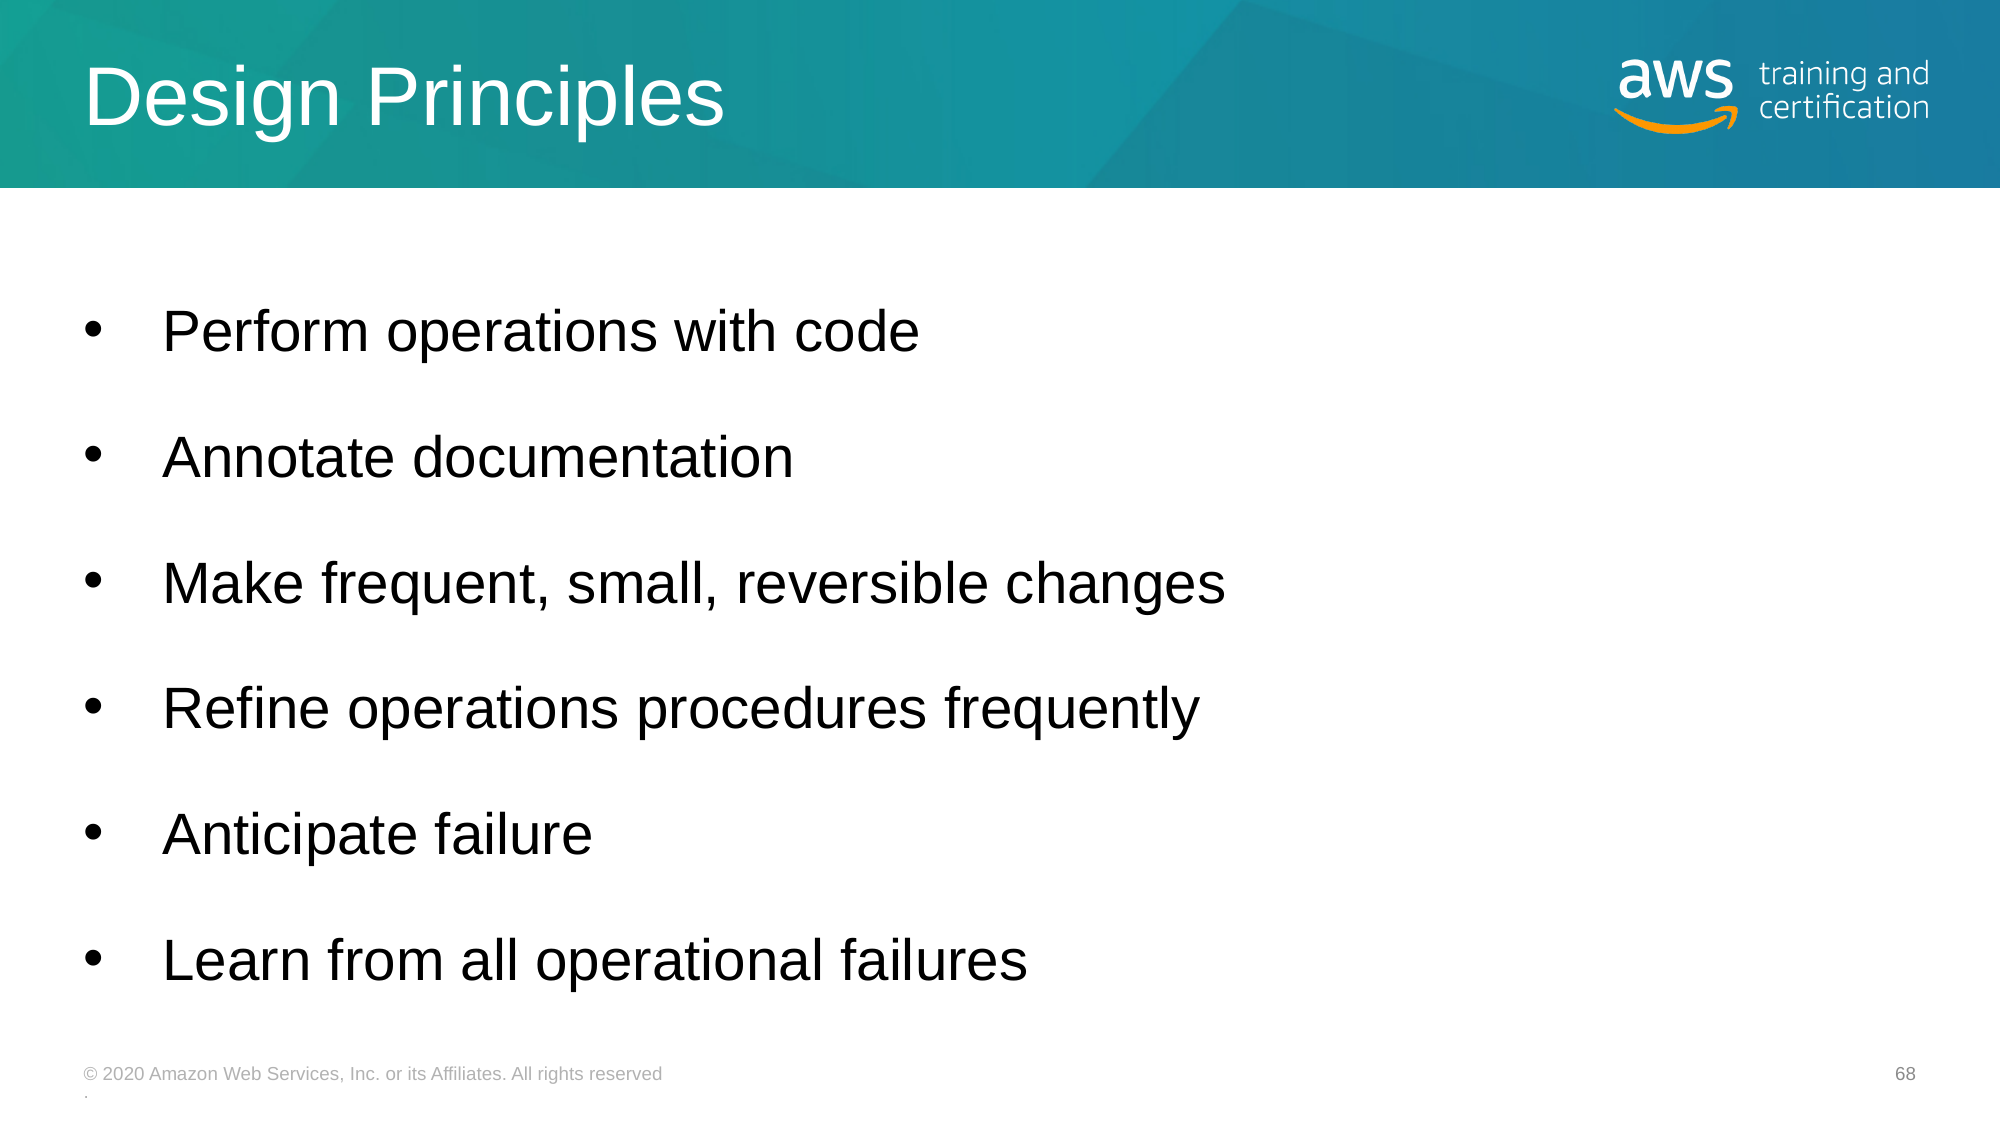

# Design Principles
 Perform operations with code
 Annotate documentation
 Make frequent, small, reversible changes
 Refine operations procedures frequently
 Anticipate failure
 Learn from all operational failures
© 2020 Amazon Web Services, Inc. or its Affiliates. All rights reserved.
68